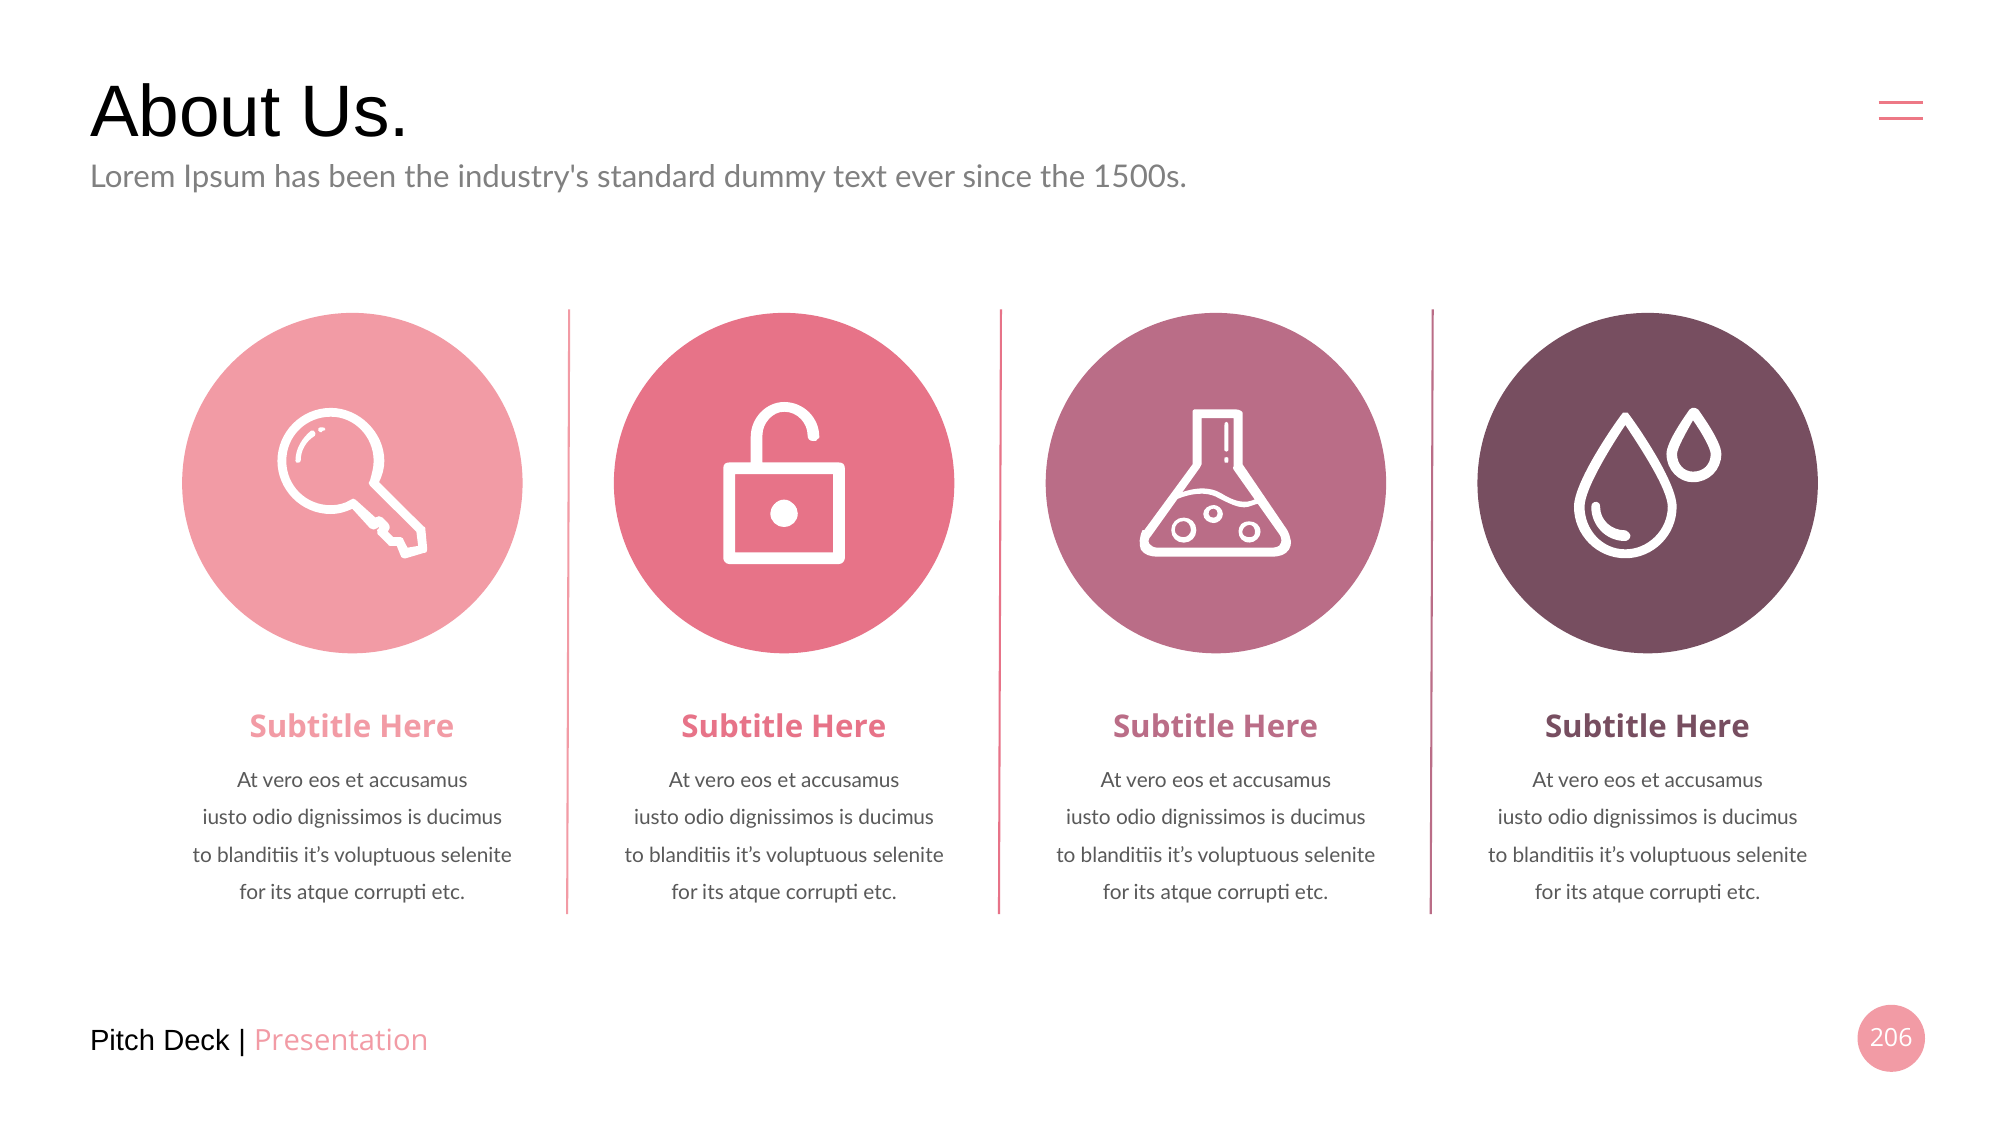

# About Us.
Lorem Ipsum has been the industry's standard dummy text ever since the 1500s.

Subtitle Here
Subtitle Here
Subtitle Here
Subtitle Here
At vero eos et accusamus
iusto odio dignissimos is ducimus
to blanditiis it’s voluptuous selenite
for its atque corrupti etc.
At vero eos et accusamus
iusto odio dignissimos is ducimus
to blanditiis it’s voluptuous selenite
for its atque corrupti etc.
At vero eos et accusamus
iusto odio dignissimos is ducimus
to blanditiis it’s voluptuous selenite
for its atque corrupti etc.
At vero eos et accusamus
iusto odio dignissimos is ducimus
to blanditiis it’s voluptuous selenite
for its atque corrupti etc.
Pitch Deck | Presentation
206